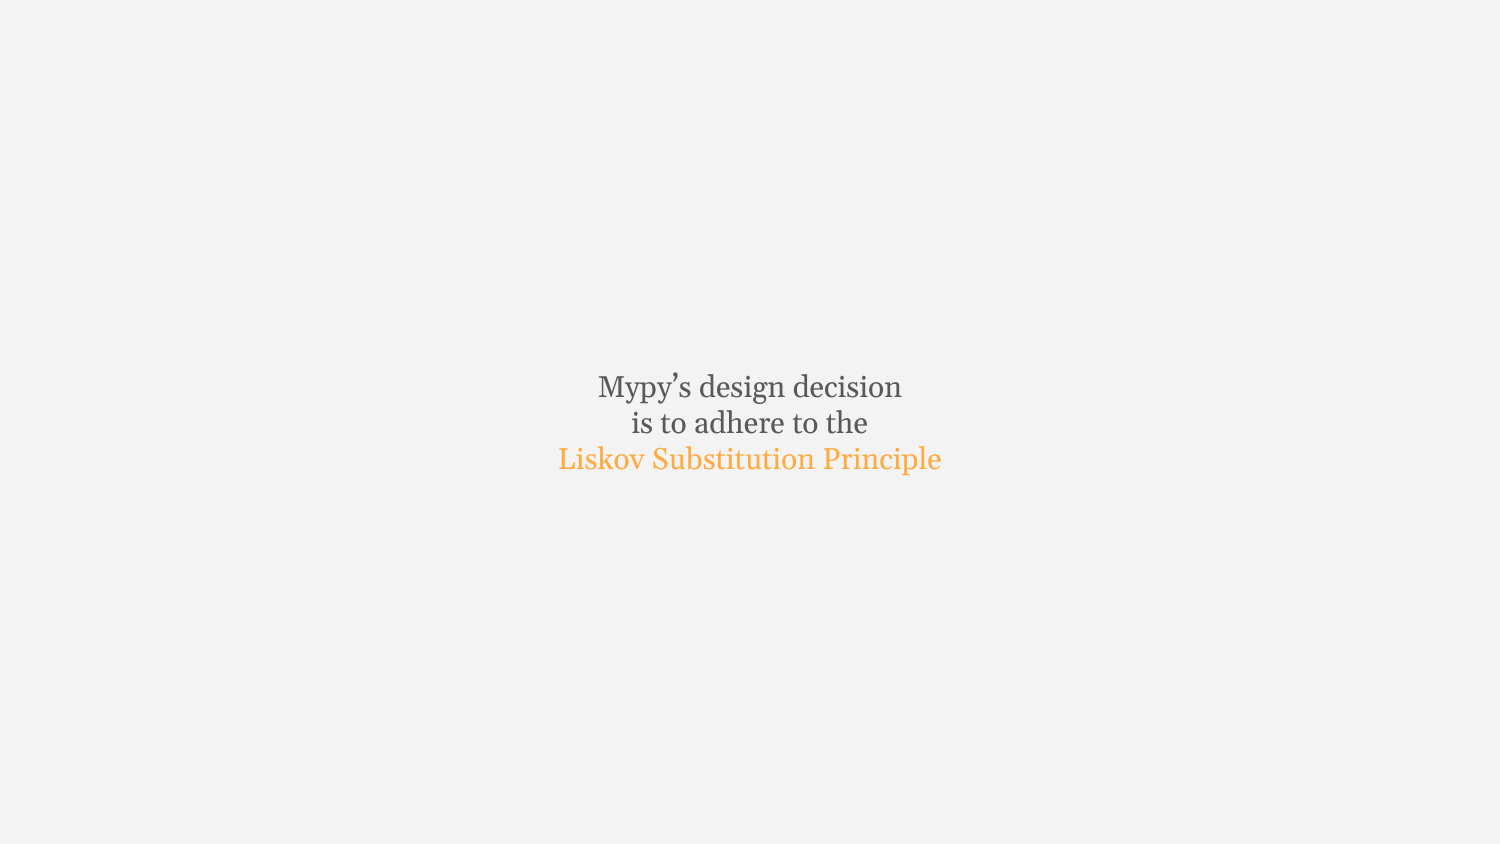

# Mypy’s design decision is to adhere to the Liskov Substitution Principle